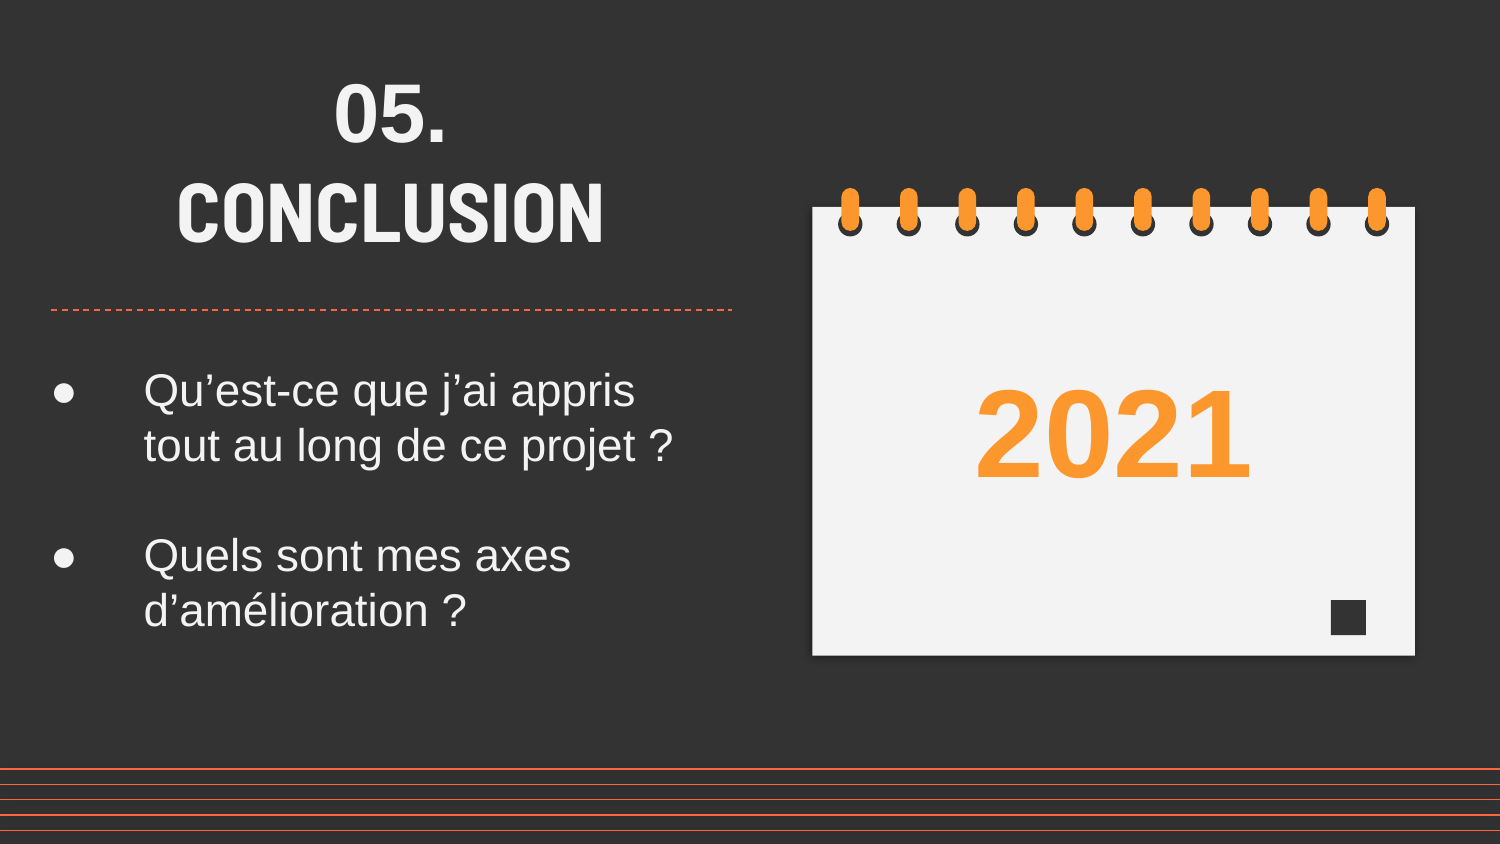

# 05. CONCLUSION

2021
Qu’est-ce que j’ai appris tout au long de ce projet ?

Quels sont mes axes d’amélioration ?